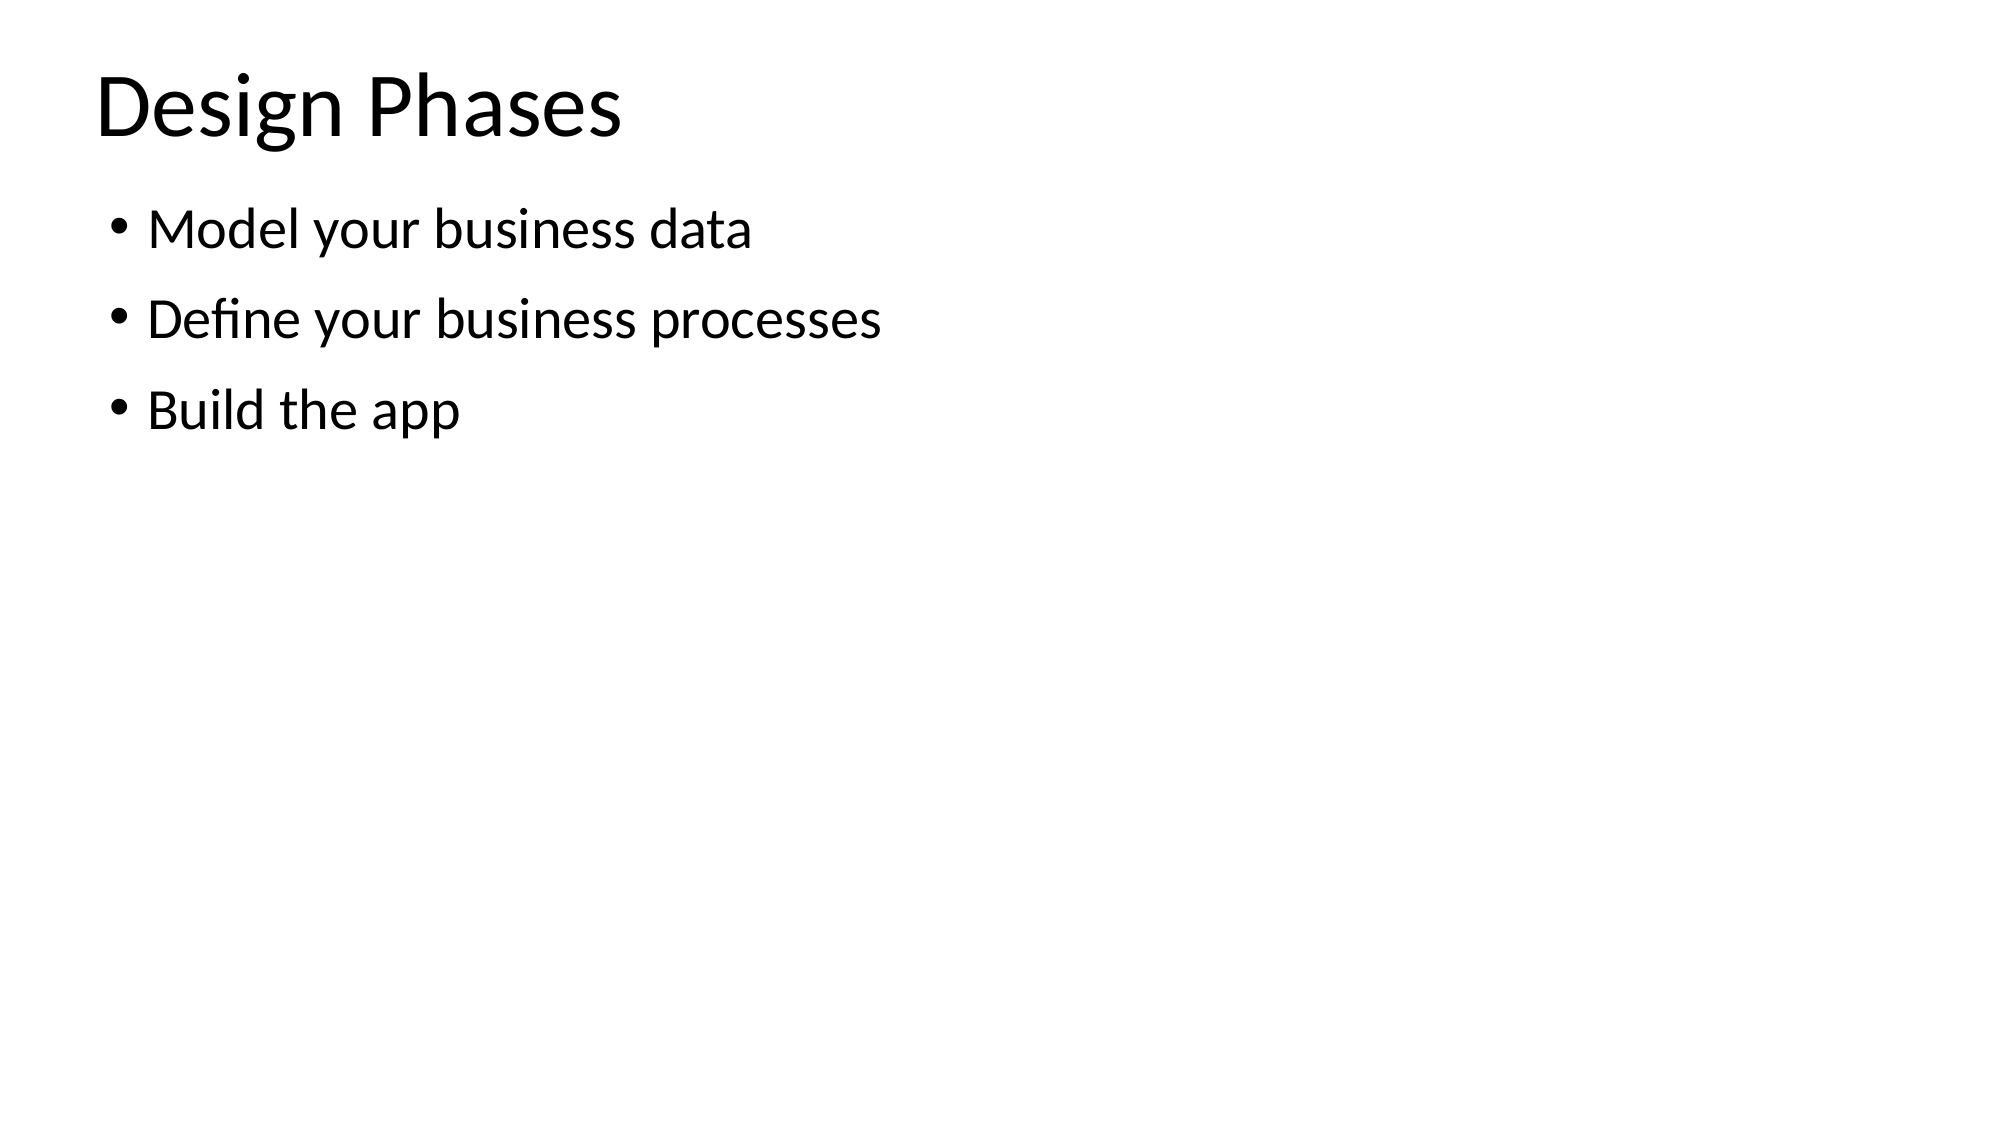

# Design Phases
Model your business data
Define your business processes
Build the app